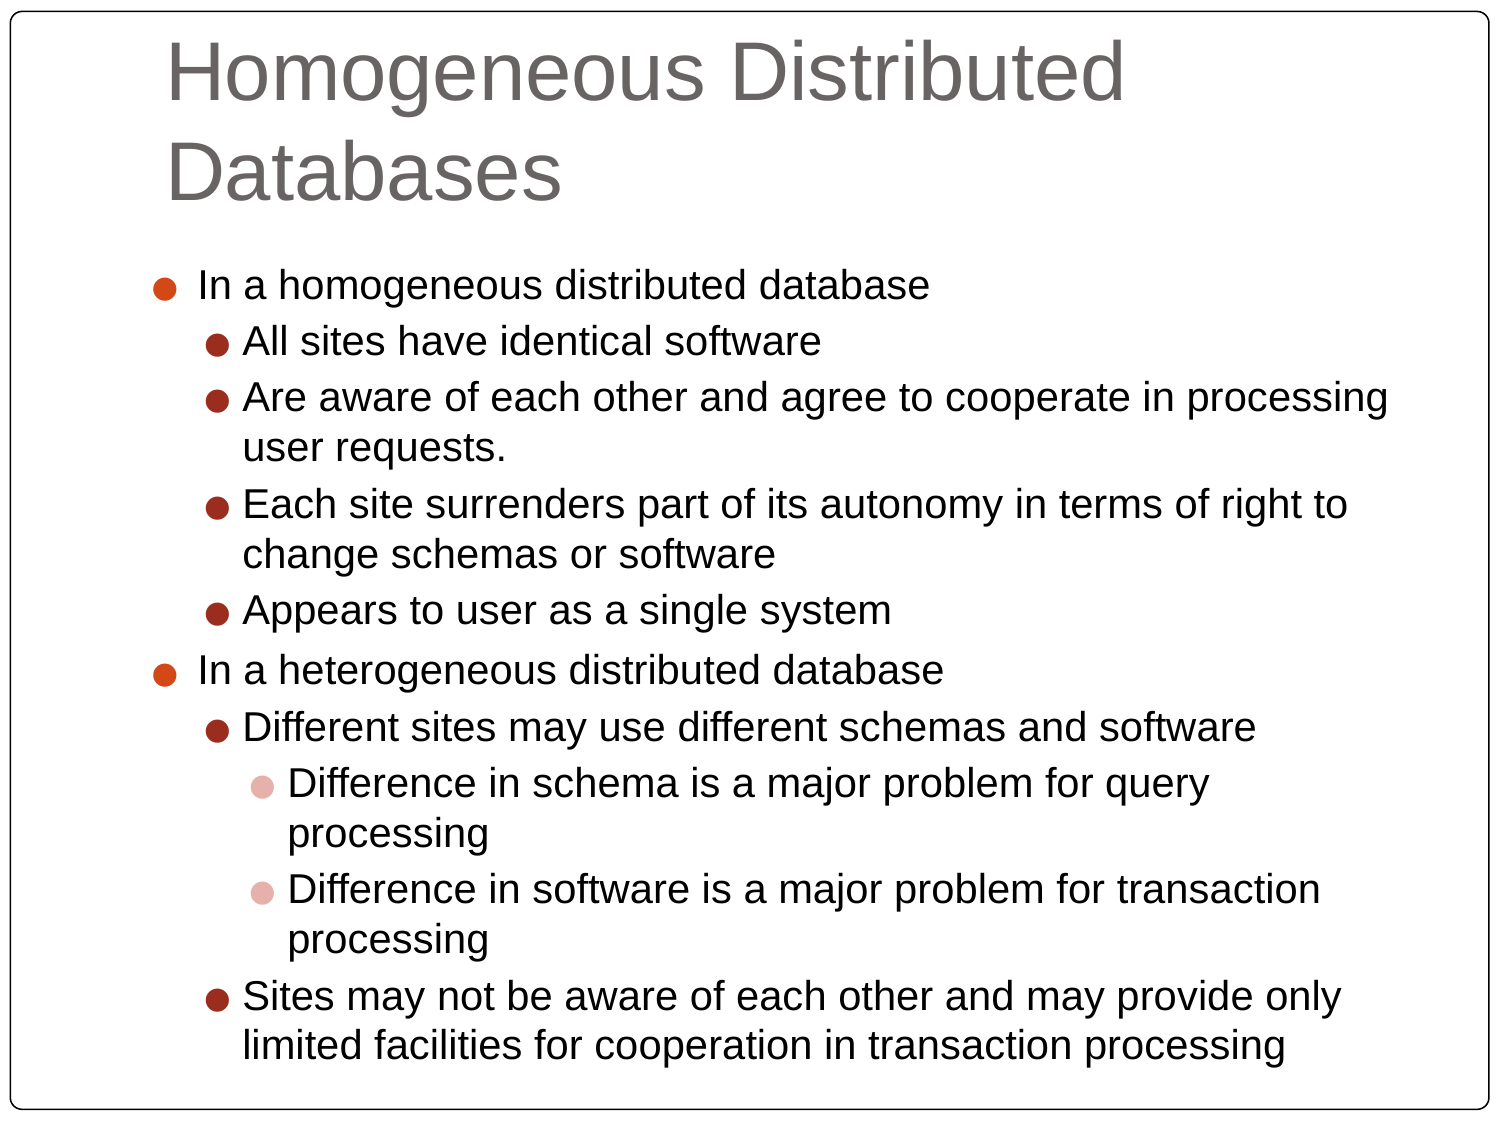

# Homogeneous Distributed Databases
In a homogeneous distributed database
All sites have identical software
Are aware of each other and agree to cooperate in processing user requests.
Each site surrenders part of its autonomy in terms of right to change schemas or software
Appears to user as a single system
In a heterogeneous distributed database
Different sites may use different schemas and software
Difference in schema is a major problem for query processing
Difference in software is a major problem for transaction processing
Sites may not be aware of each other and may provide only
limited facilities for cooperation in transaction processing